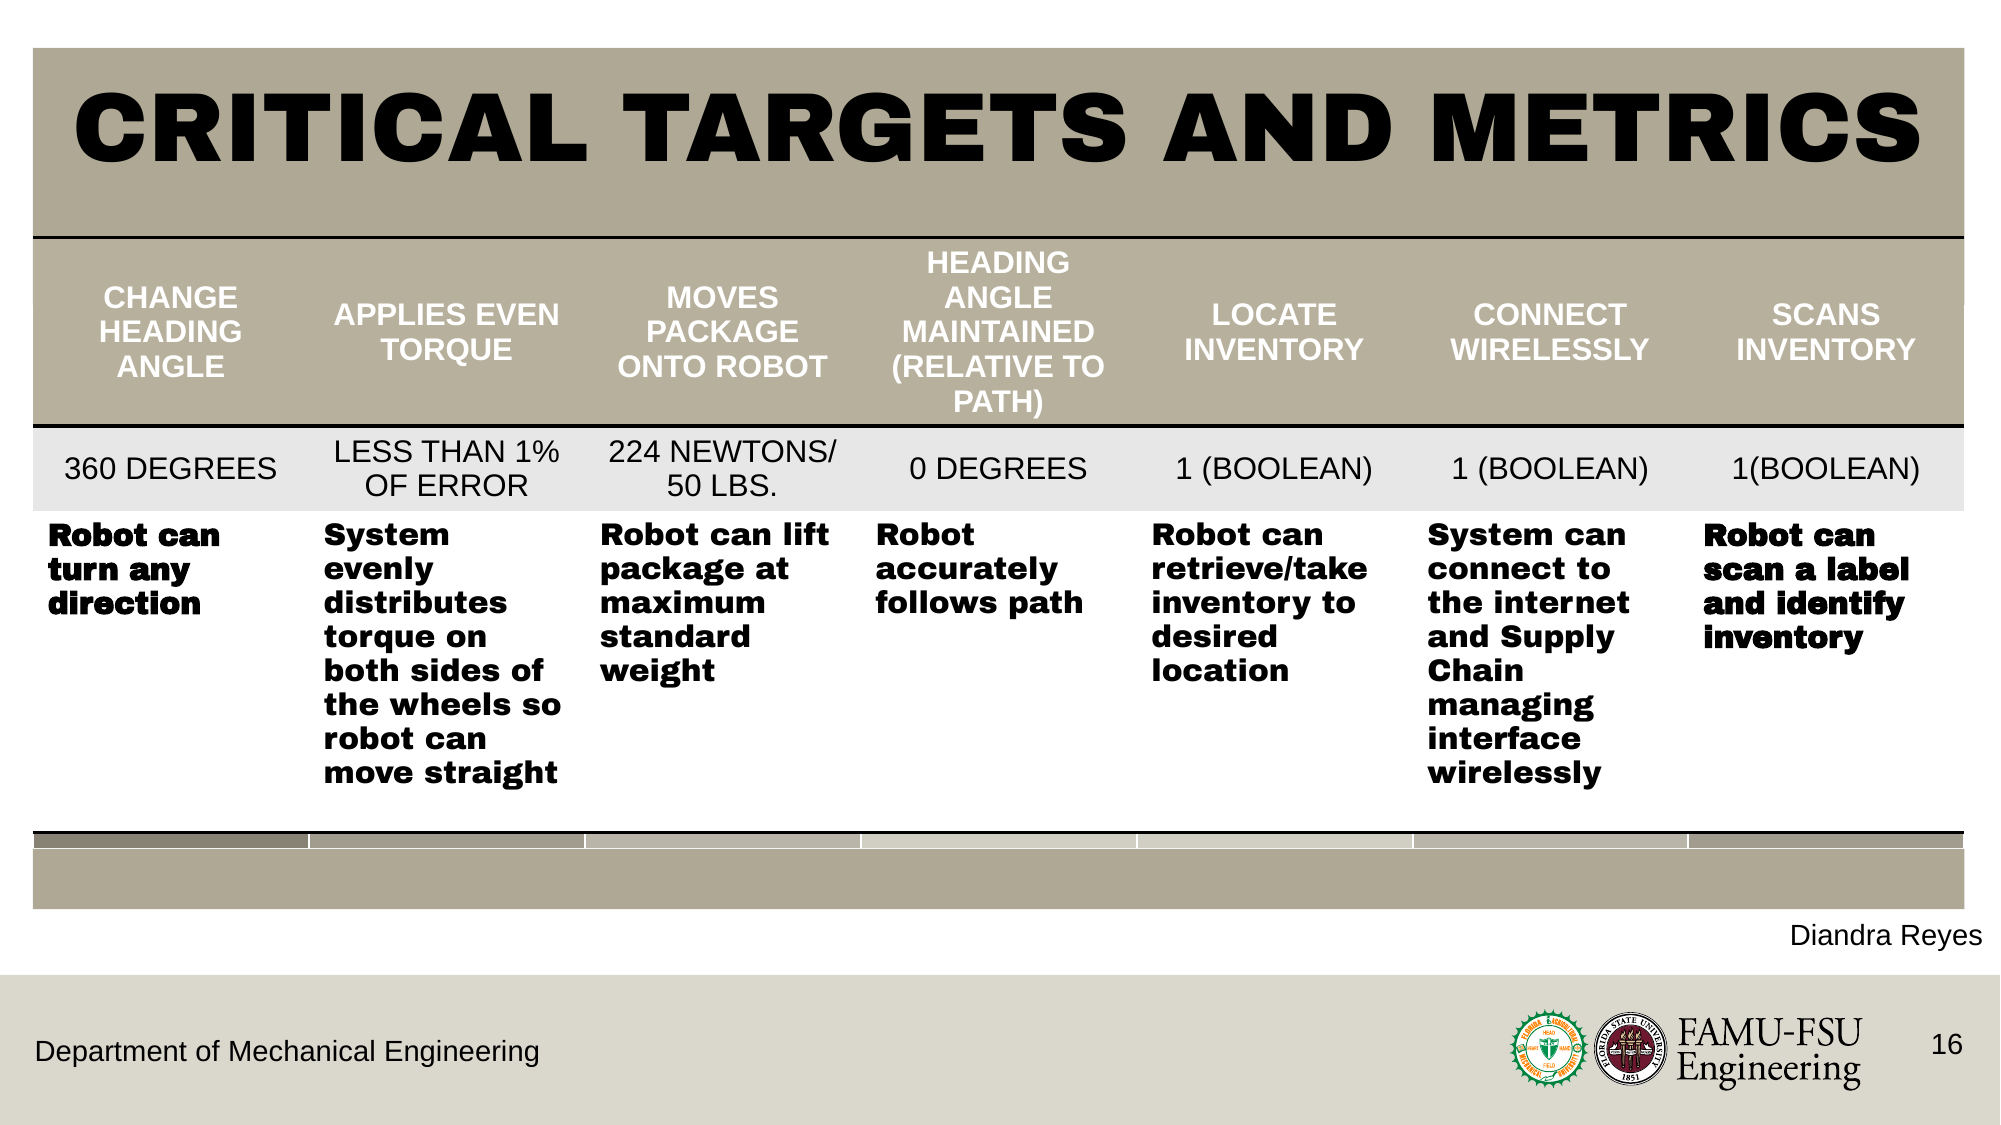

CRITICAL TARGETS AND METRICS
Change Heading Angle
Target: 360 degrees
Robot can turn any direction
Applies Even Torque
Target: less than 1% of error
System evenly distributes torque on both sides of the wheels so robot can move straight
Moves Package Onto Robot
Target: 224 Newtons (50 lbs)
Robot can lift package at maximum standard weight
Maintain Heading Angle (Relative to Path)
Target: 0 degrees
Robot accurately follows path
Locate Inventory
Target: 1 (Boolean)
Robot can retrieve/take inventory to desiredlocation
Connect Wirelessly
Target: 1 (Boolean)
System can connect to the internet and Supply Chain managing interface wirelessly
Scans Inventory
Target: 1 (Boolean)
Robot can scan a label and identify inventory
| CHANGE HEADING ANGLE | APPLIES EVEN TORQUE | MOVES PACKAGE ONTO ROBOT | HEADING ANGLE MAINTAINED (RELATIVE TO PATH) | LOCATE INVENTORY | CONNECT WIRELESSLY | SCANS INVENTORY |
| --- | --- | --- | --- | --- | --- | --- |
| 360 DEGREES | LESS THAN 1% OF ERROR | 224 NEWTONS/ 50 LBS. | 0 DEGREES | 1 (BOOLEAN) | 1 (BOOLEAN) | 1(BOOLEAN) |
| Robot can turn any direction | System evenly distributes torque on both sides of the wheels so robot can move straight | Robot can lift package at maximum standard weight | Robot accurately follows path | Robot can retrieve/take inventory to desired location | System can connect to the internet and Supply Chain managing interface wirelessly | Robot can scan a label and identify inventory |
Diandra Reyes

16